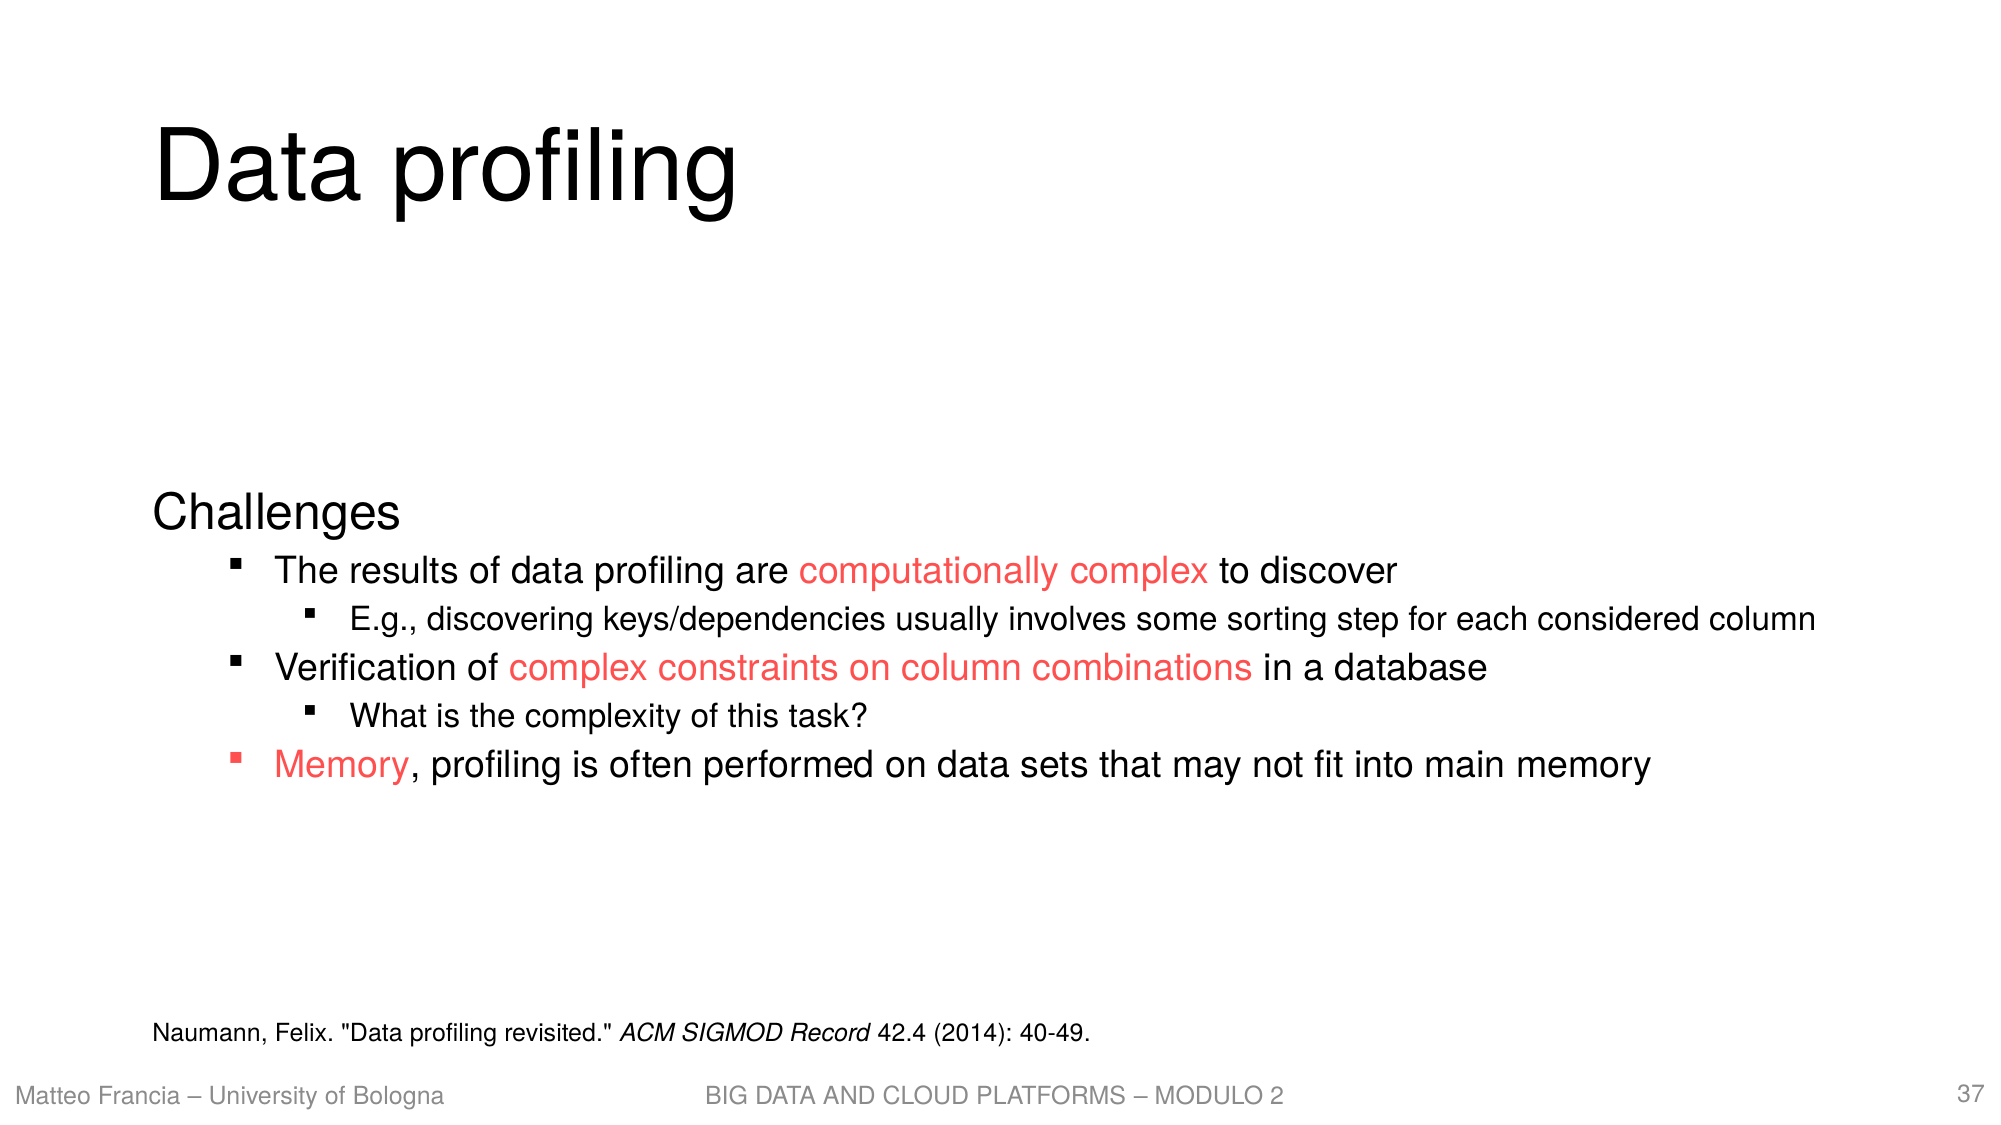

# Data profiling
Challenges
The results of data profiling are computationally complex to discover
E.g., discovering keys/dependencies usually involves some sorting step for each considered column
Verification of complex constraints on column combinations in a database
What is the complexity of this task?
Memory, profiling is often performed on data sets that may not fit into main memory
Naumann, Felix. "Data profiling revisited." ACM SIGMOD Record 42.4 (2014): 40-49.
37
Matteo Francia – University of Bologna